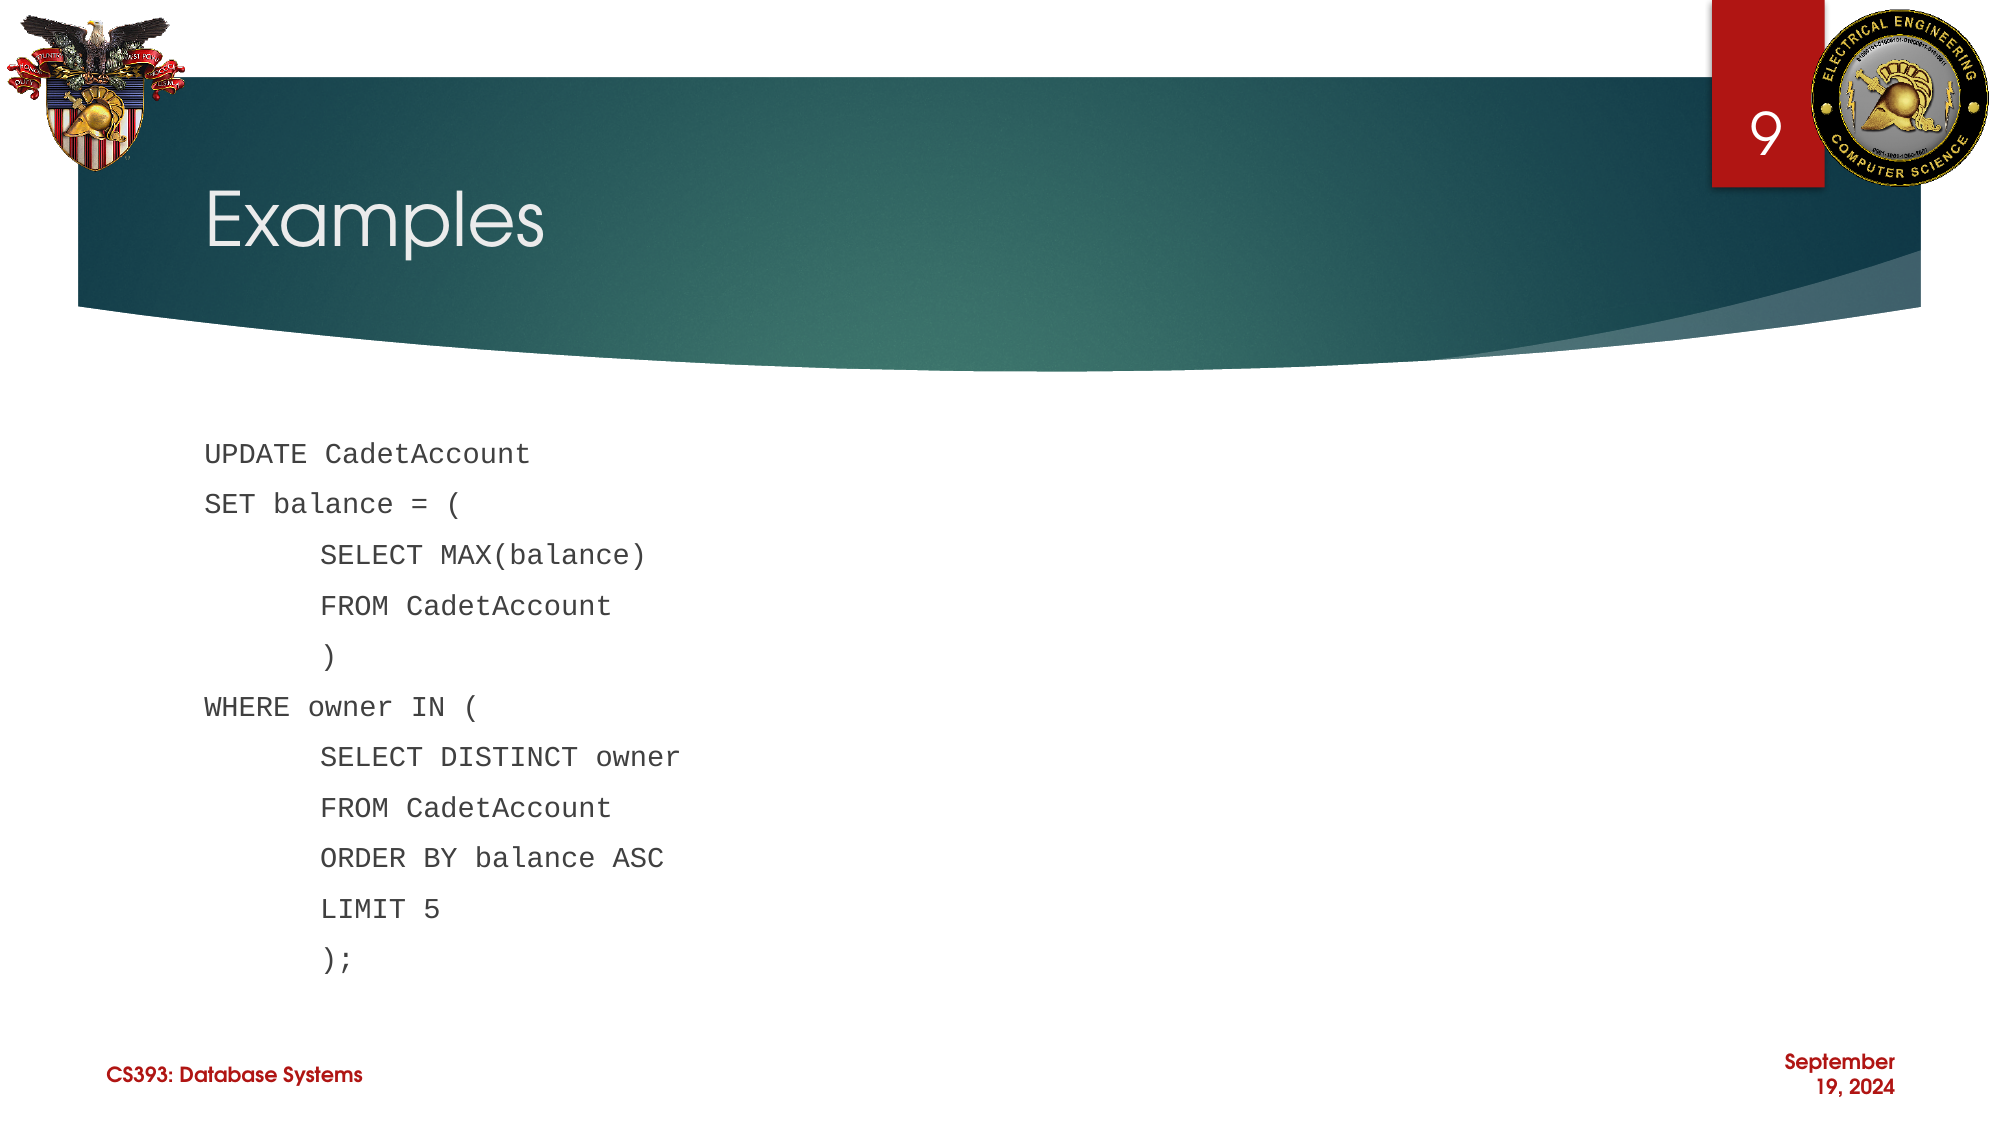

9
# Examples
UPDATE CadetAccount
SET balance = (
	SELECT MAX(balance)
	FROM CadetAccount
	)
WHERE owner IN (
	SELECT DISTINCT owner
	FROM CadetAccount
	ORDER BY balance ASC
	LIMIT 5
	);

CS393: Database Systems
September 19, 2024